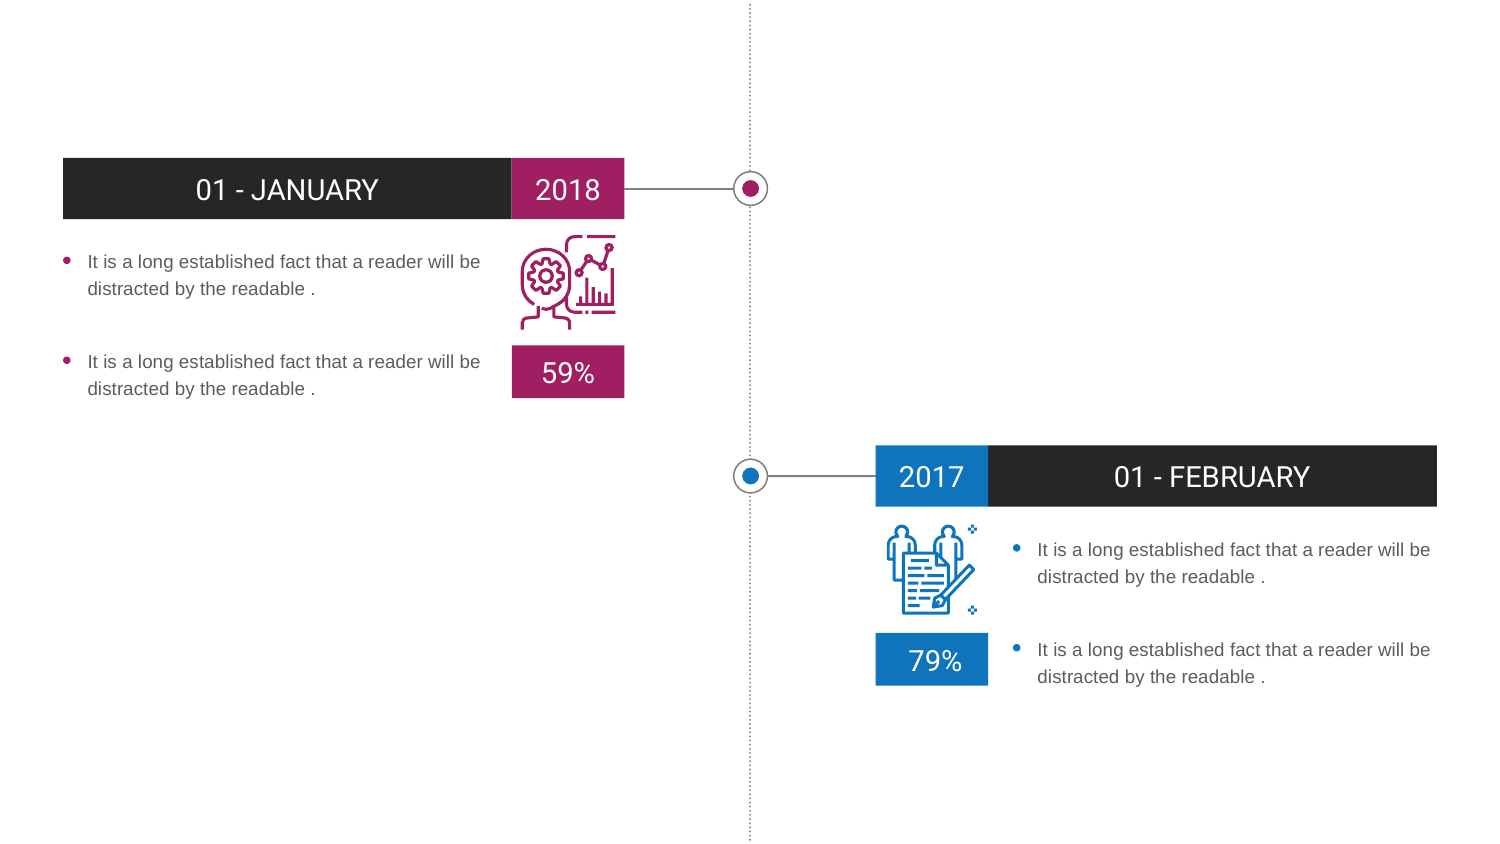

01 - JANUARY
2018

It is a long established fact that a reader will be distracted by the readable .

59%
It is a long established fact that a reader will be distracted by the readable .

2017
01 - FEBRUARY

It is a long established fact that a reader will be distracted by the readable .

It is a long established fact that a reader will be distracted by the readable .
 79%